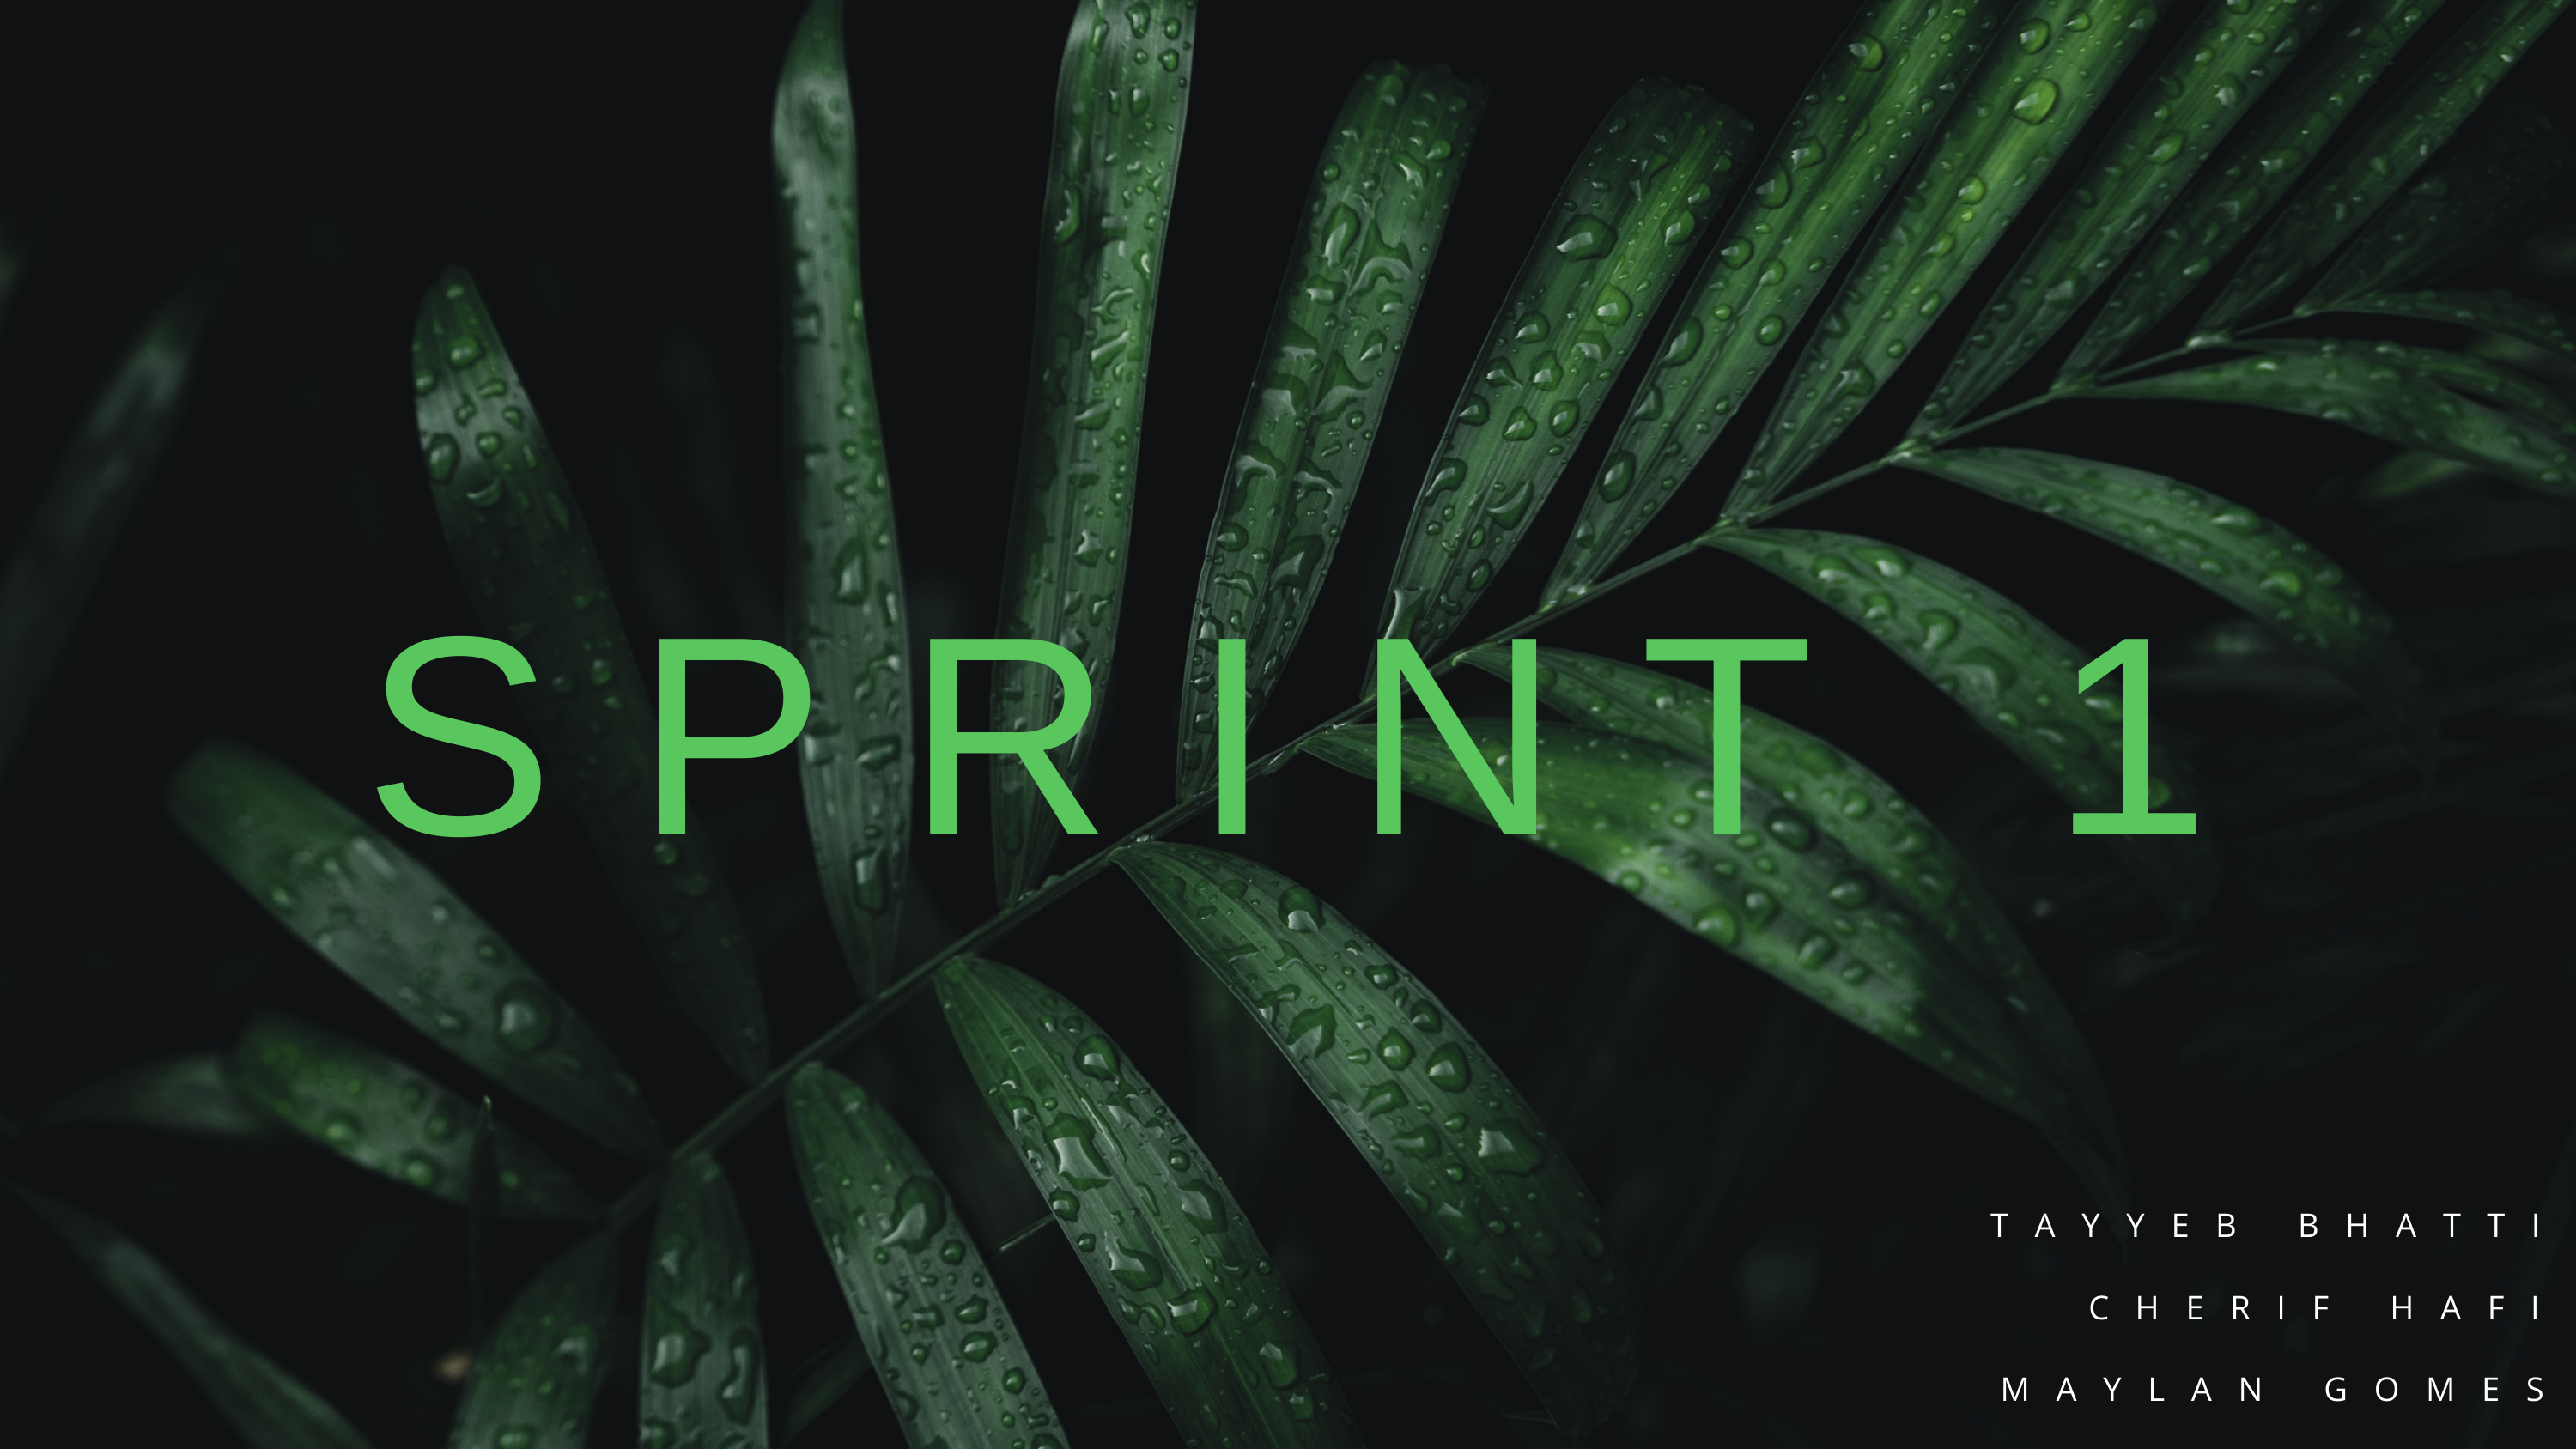

SPRINT 1
TAYYEB BHATTI
CHERIF HAFI
MAYLAN GOMES